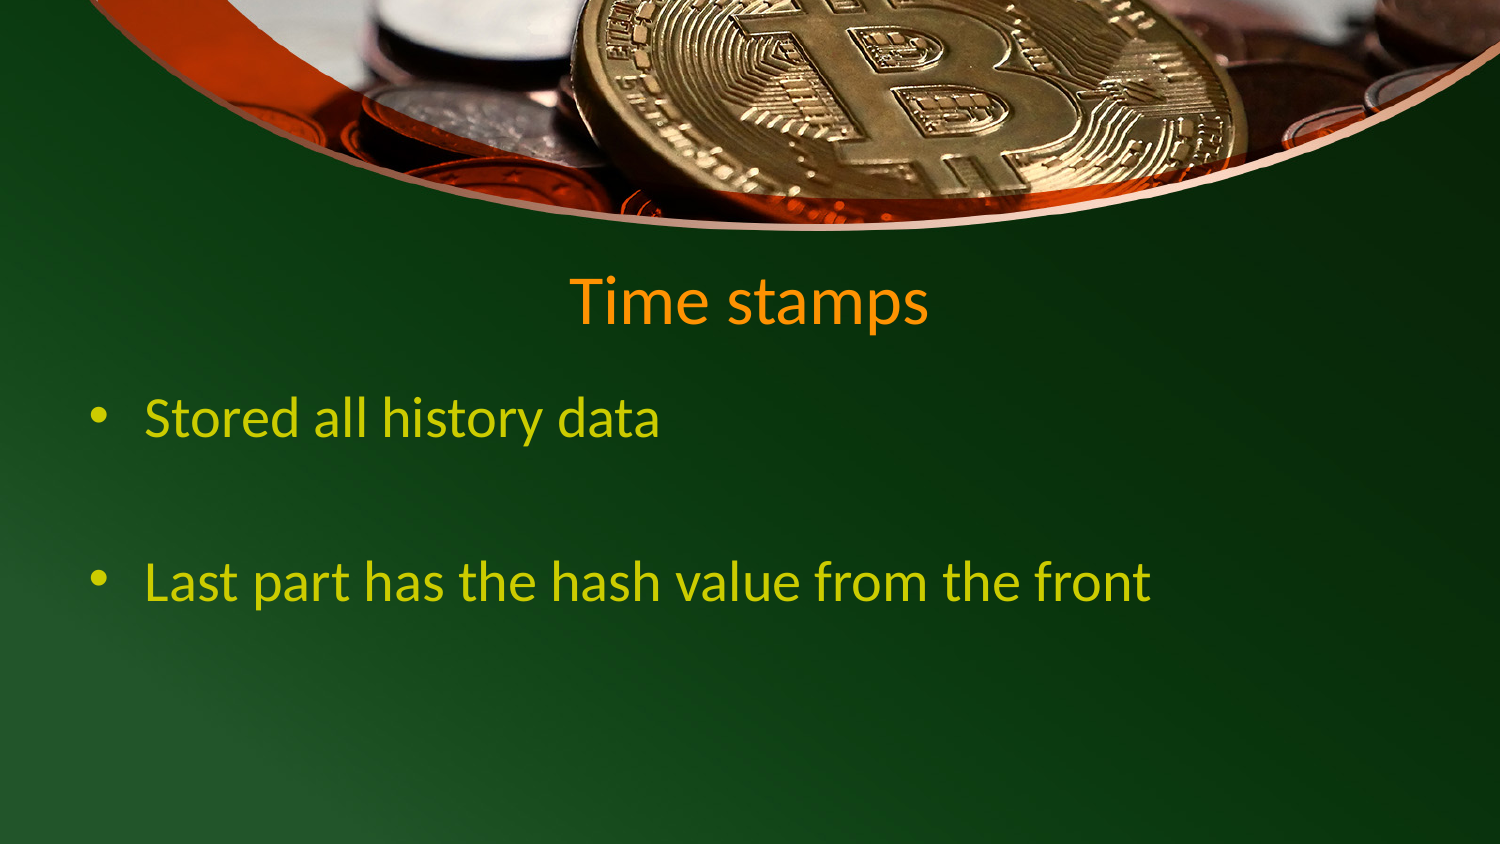

# Time stamps
Stored all history data

Last part has the hash value from the front